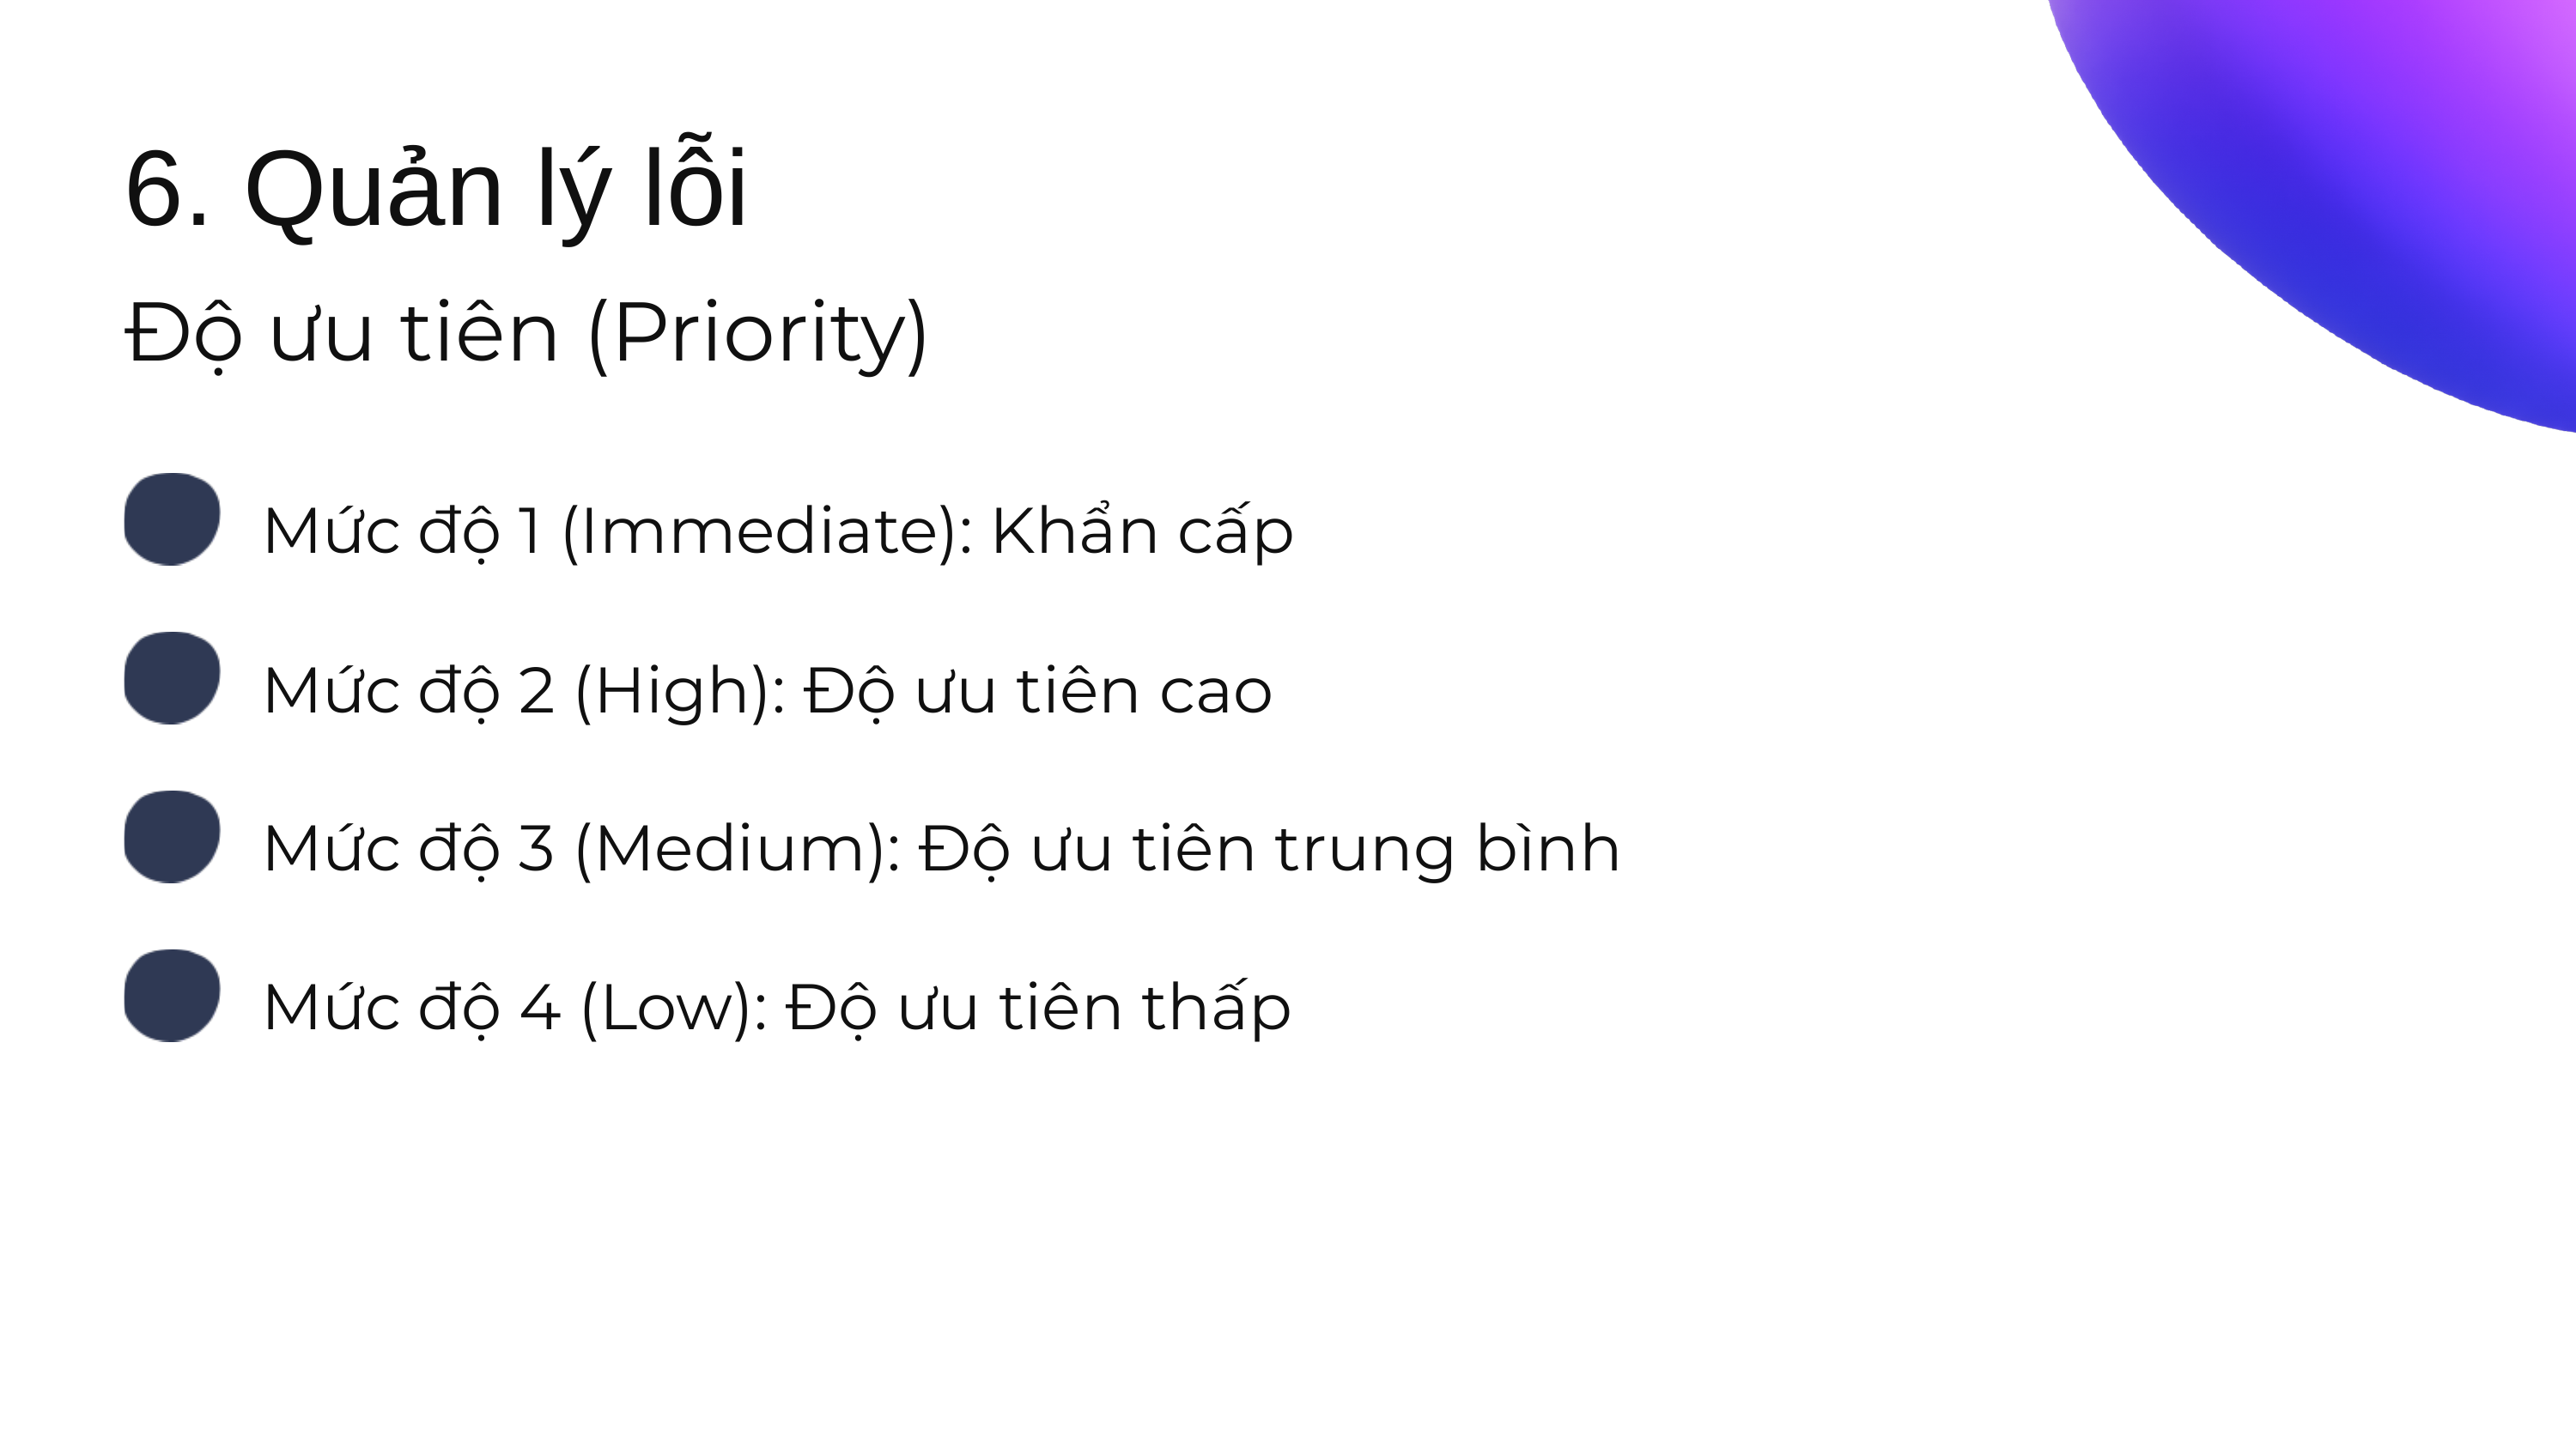

6. Quản lý lỗi
Độ ưu tiên (Priority)

Mức độ 1 (Immediate): Khẩn cấp

Mức độ 2 (High): Độ ưu tiên cao

Mức độ 3 (Medium): Độ ưu tiên trung bình

Mức độ 4 (Low): Độ ưu tiên thấp